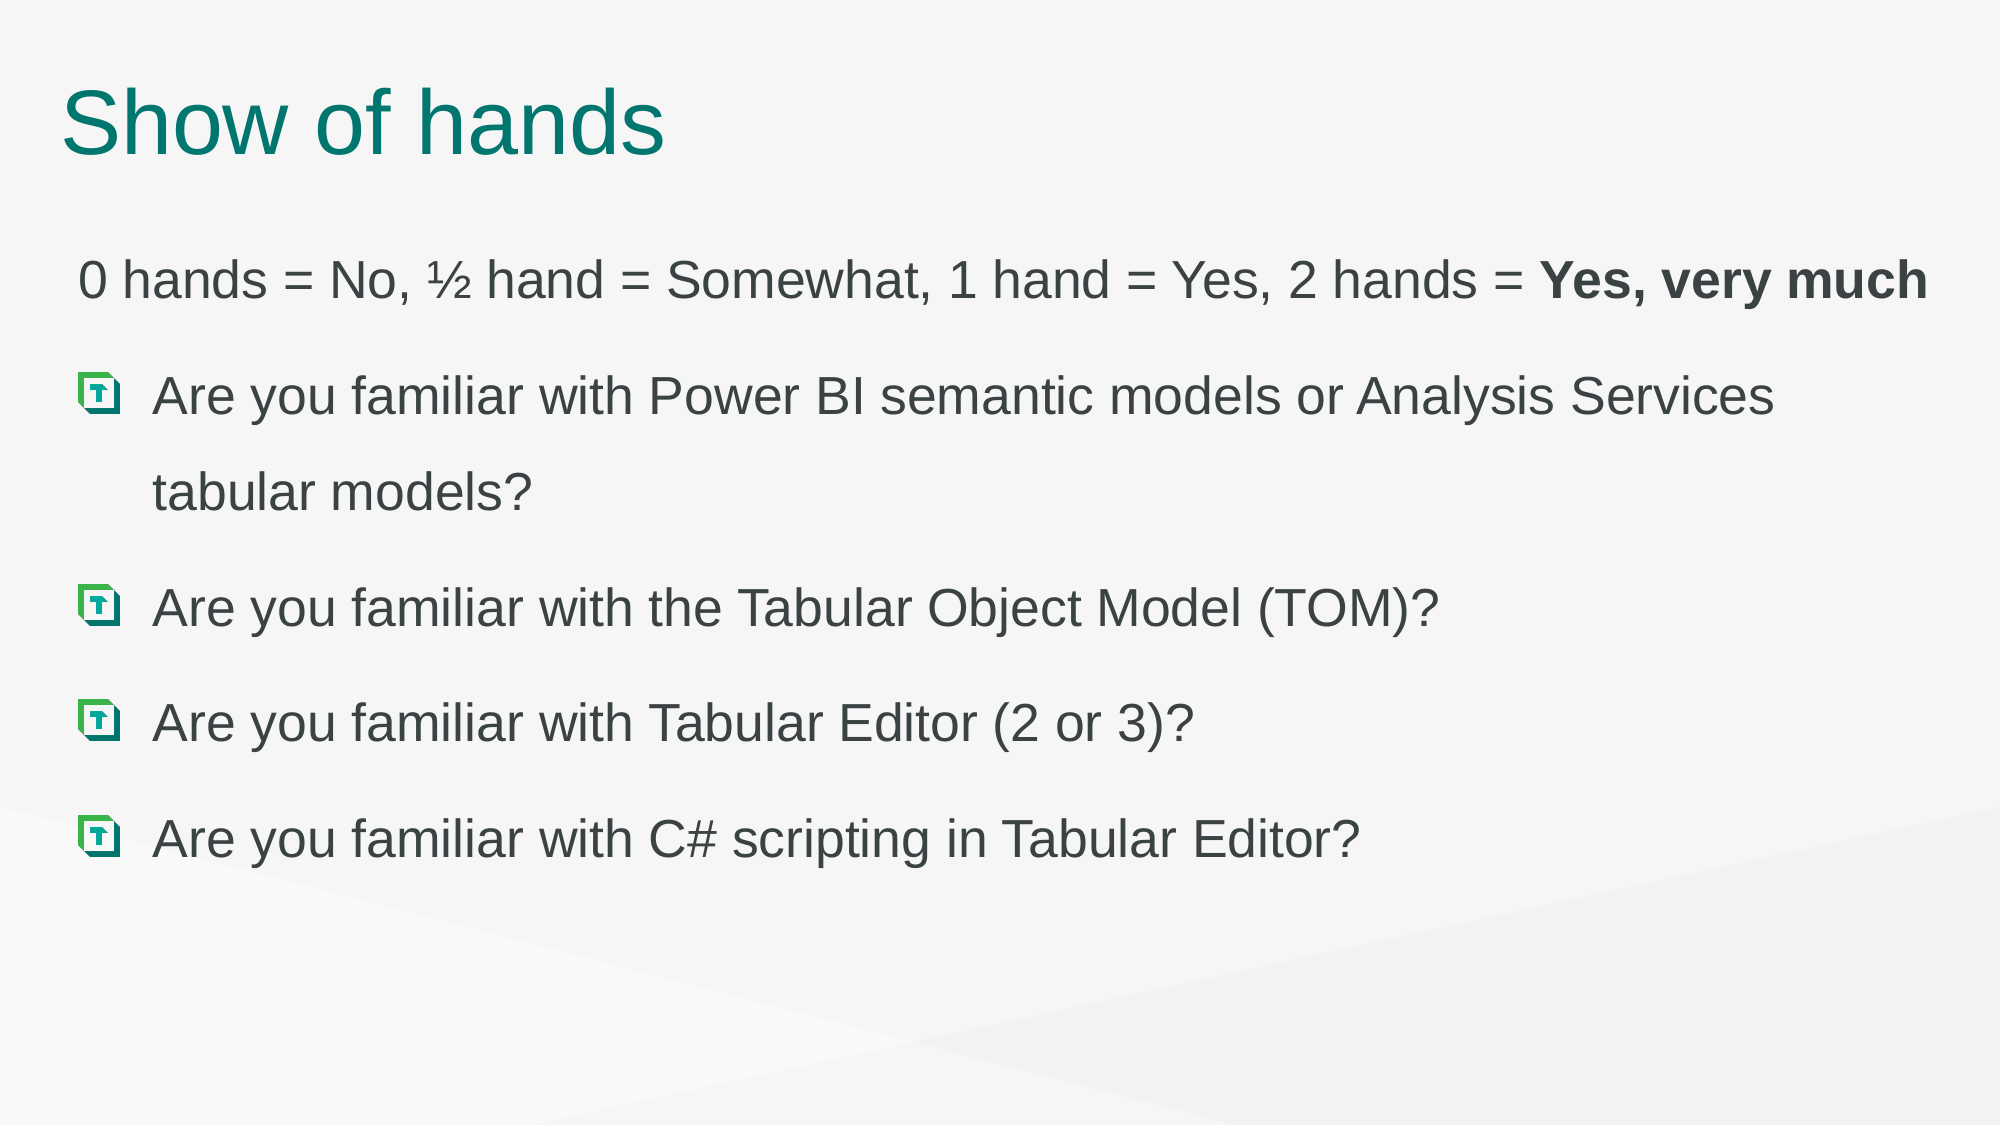

# Show of hands
0 hands = No, ½ hand = Somewhat, 1 hand = Yes, 2 hands = Yes, very much
Are you familiar with Power BI semantic models or Analysis Services tabular models?
Are you familiar with the Tabular Object Model (TOM)?
Are you familiar with Tabular Editor (2 or 3)?
Are you familiar with C# scripting in Tabular Editor?